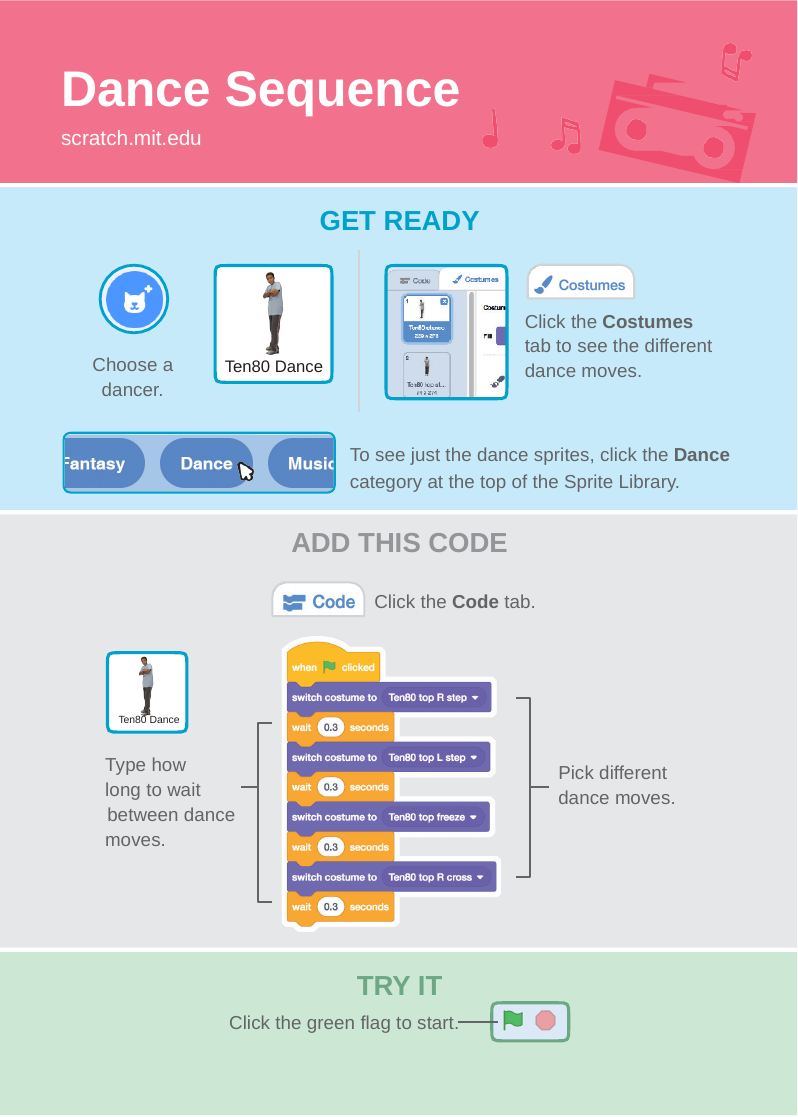

# Dance Sequence
scratch.mit.edu

GET READY

Click the Costumes tab to see the different dance moves.
Choose a dancer.
Ten80 Dance
To see just the dance sprites, click the Dance category at the top of the Sprite Library.

ADD THIS CODE

Click the Code tab.

Ten80 Dance

Type how long to wait
between dance moves.
Pick different dance moves.

TRY IT

Click the green flag to start.